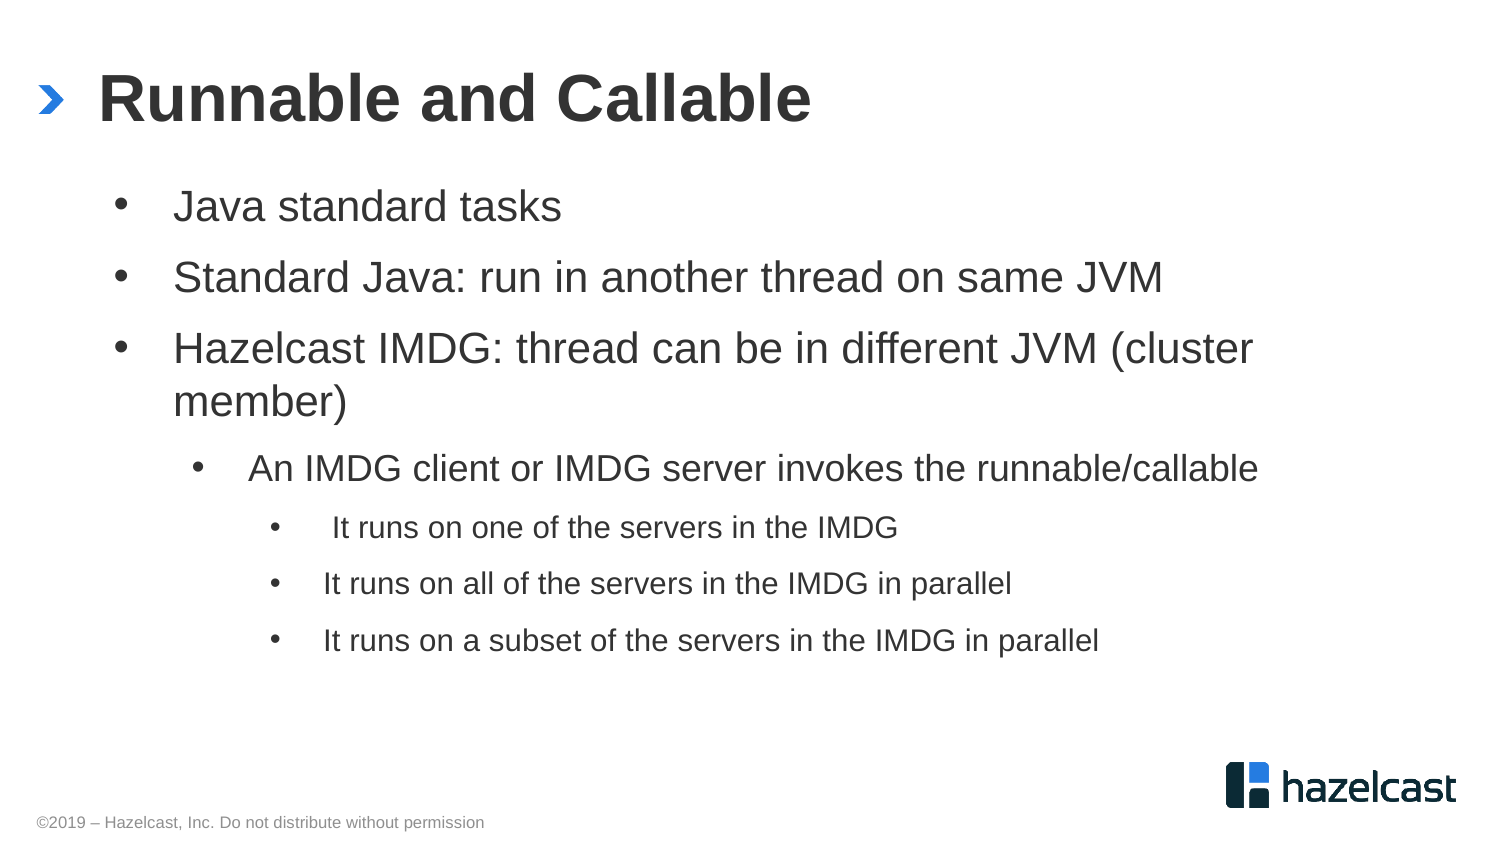

# Runnable and Callable
Java standard tasks
Standard Java: run in another thread on same JVM
Hazelcast IMDG: thread can be in different JVM (cluster member)
An IMDG client or IMDG server invokes the runnable/callable
 It runs on one of the servers in the IMDG
It runs on all of the servers in the IMDG in parallel
It runs on a subset of the servers in the IMDG in parallel

©2019 – Hazelcast, Inc. Do not distribute without permission